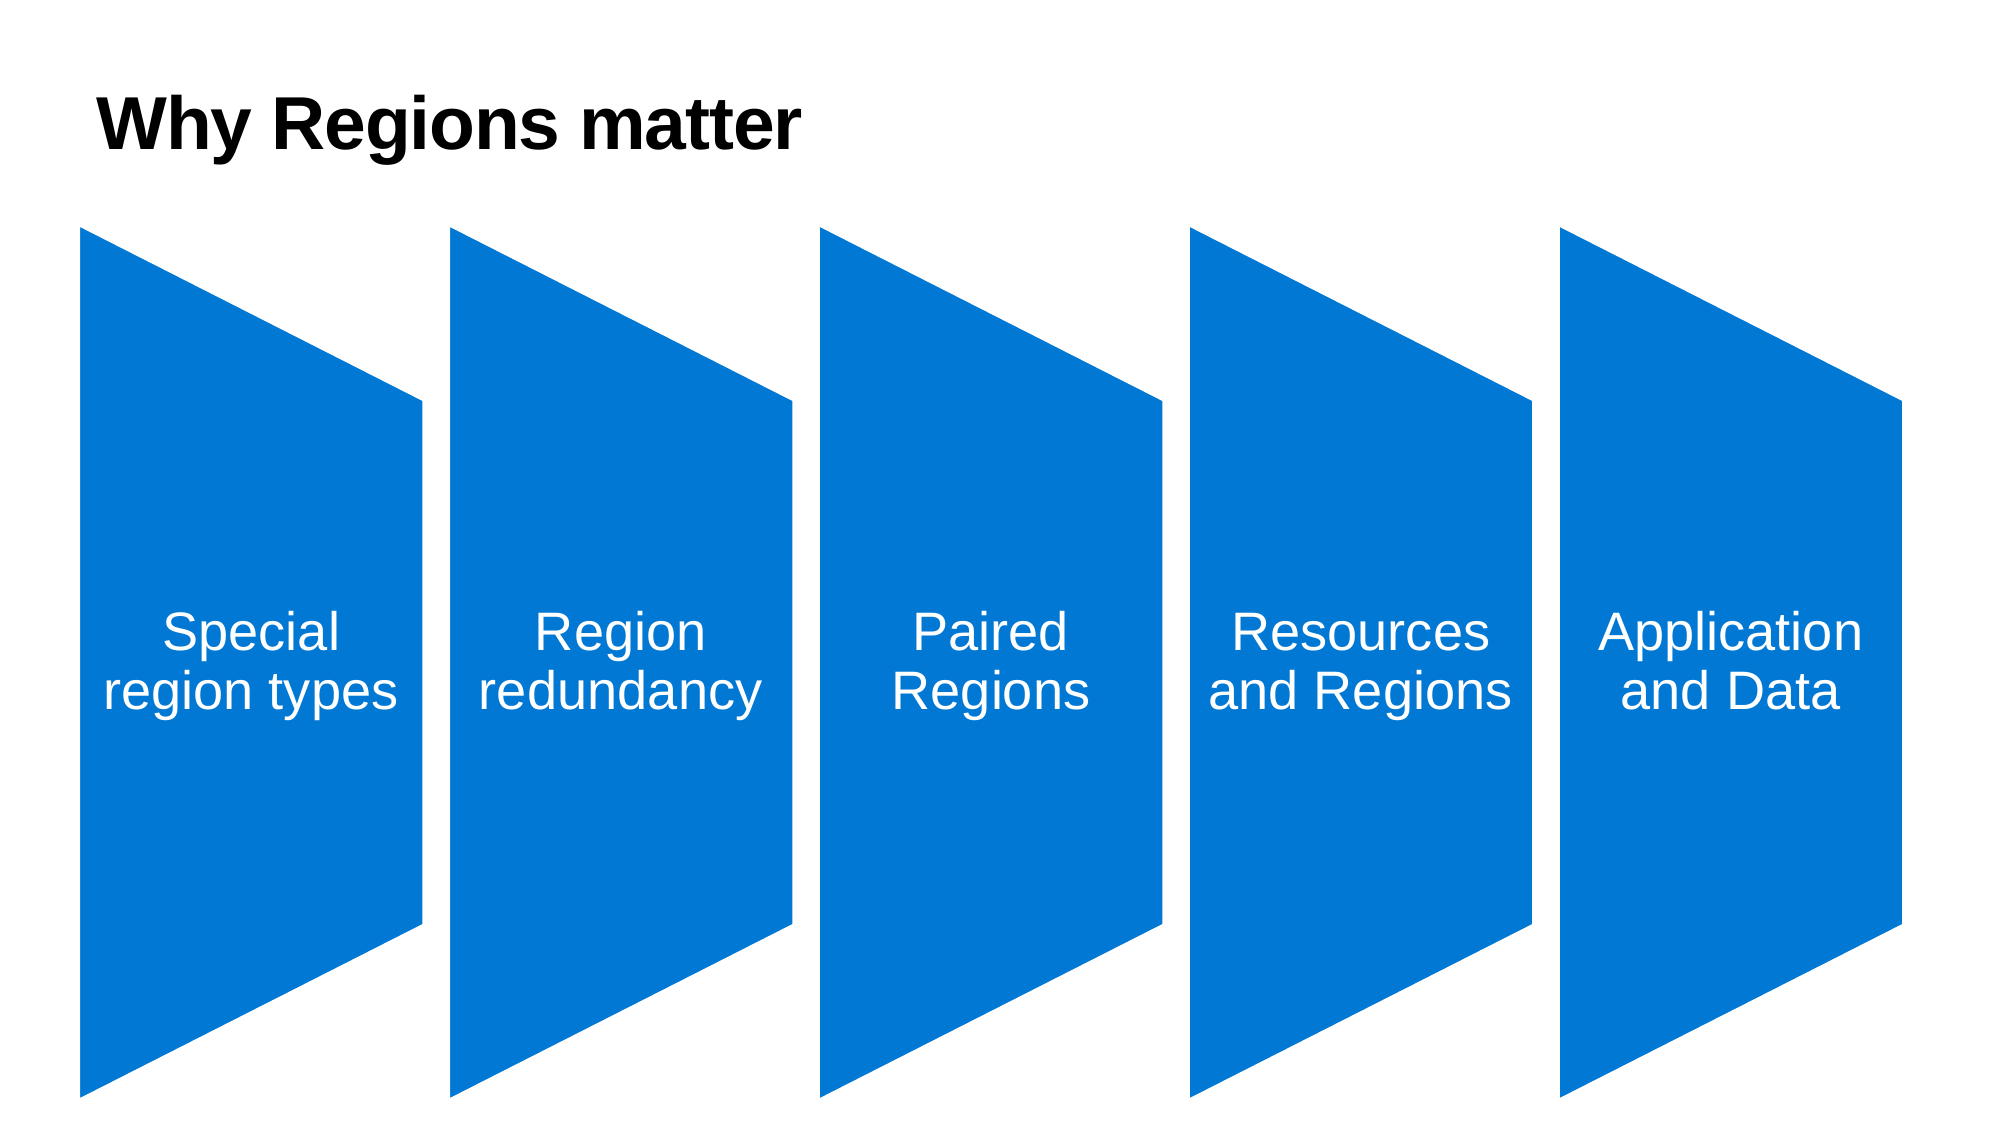

# Why Regions matter
Special region types
Region redundancy
Paired Regions
Resources and Regions
Application and Data